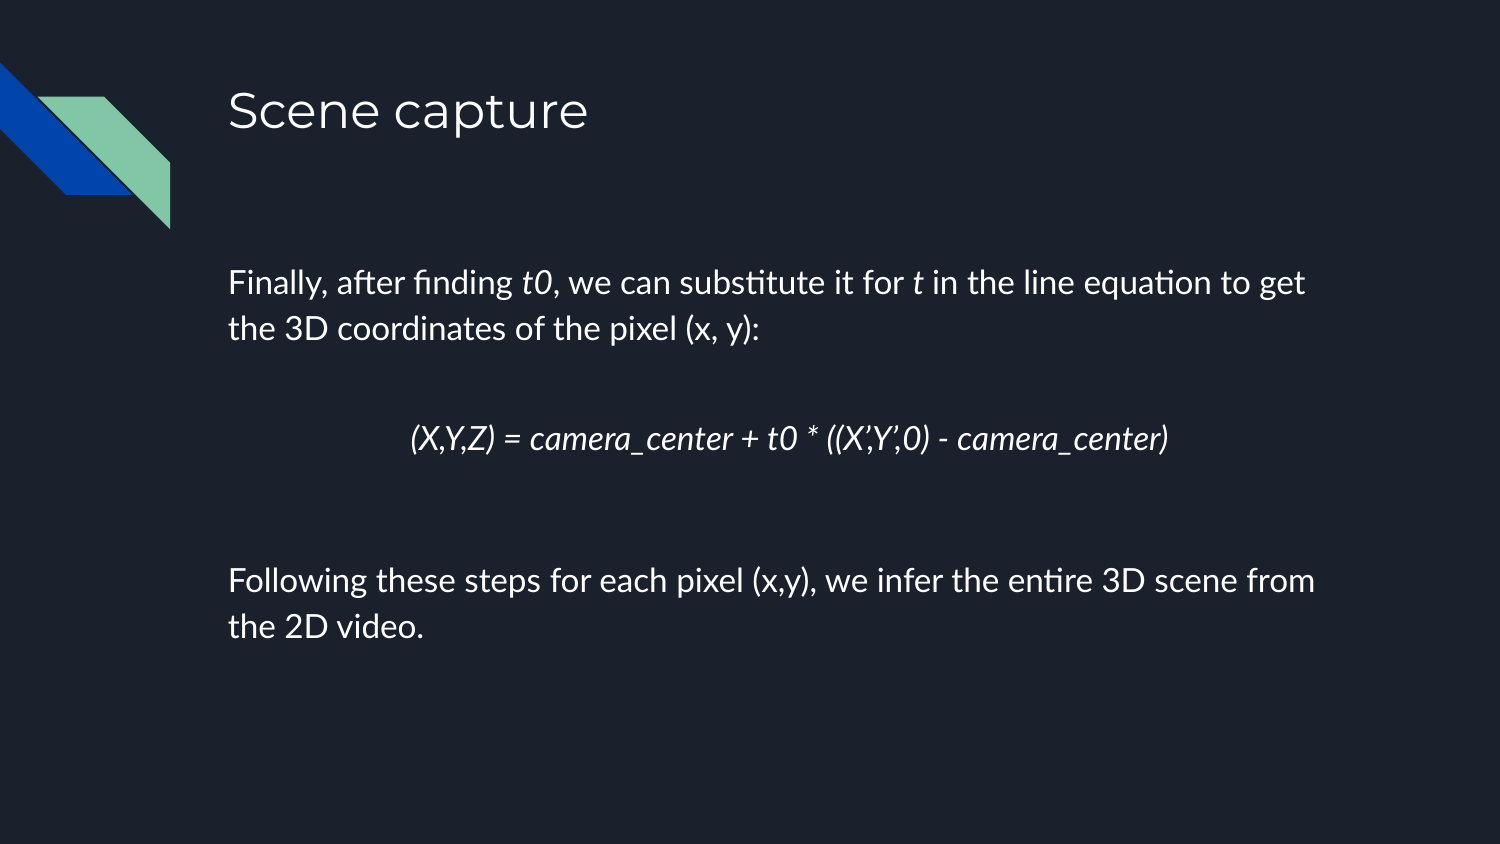

# Scene capture
Finally, after finding t0, we can substitute it for t in the line equation to get the 3D coordinates of the pixel (x, y):
(X,Y,Z) = camera_center + t0 * ((X’,Y’,0) - camera_center)

Following these steps for each pixel (x,y), we infer the entire 3D scene from the 2D video.